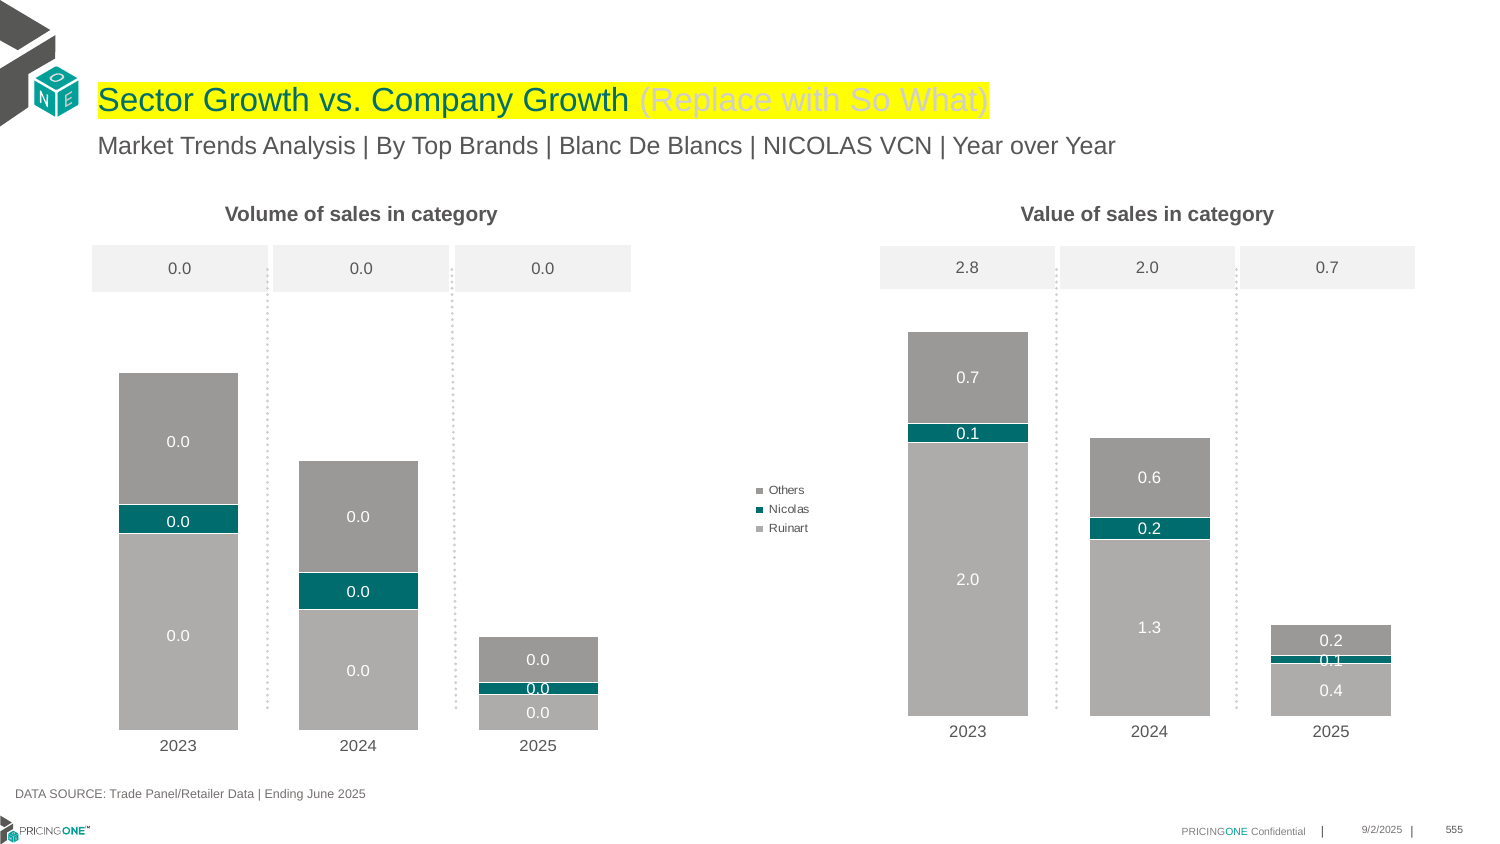

# Sector Growth vs. Company Growth (Replace with So What)
Market Trends Analysis | By Top Brands | Blanc De Blancs | NICOLAS VCN | Year over Year
| Value of sales in category |  |  |
| --- | --- | --- |
| 2.8 | 2.0 | 0.7 |
| Volume of sales in category |  |  |
| --- | --- | --- |
| 0.0 | 0.0 | 0.0 |

### Chart

| Category | Ruinart | Nicolas | Others |
|---|---|---|---|
| 2023 | 1.958003 | 0.140439 | 0.659422 |
| 2024 | 1.266221 | 0.157842 | 0.569564 |
| 2025 | 0.375642 | 0.054772 | 0.22708 |

### Chart

| Category | Ruinart | Nicolas | Others |
|---|---|---|---|
| 2023 | 0.015882 | 0.00241 | 0.010617 |
| 2024 | 0.009764 | 0.003011 | 0.009041 |
| 2025 | 0.0029 | 0.001025 | 0.00369 |
DATA SOURCE: Trade Panel/Retailer Data | Ending June 2025

9/2/2025
555